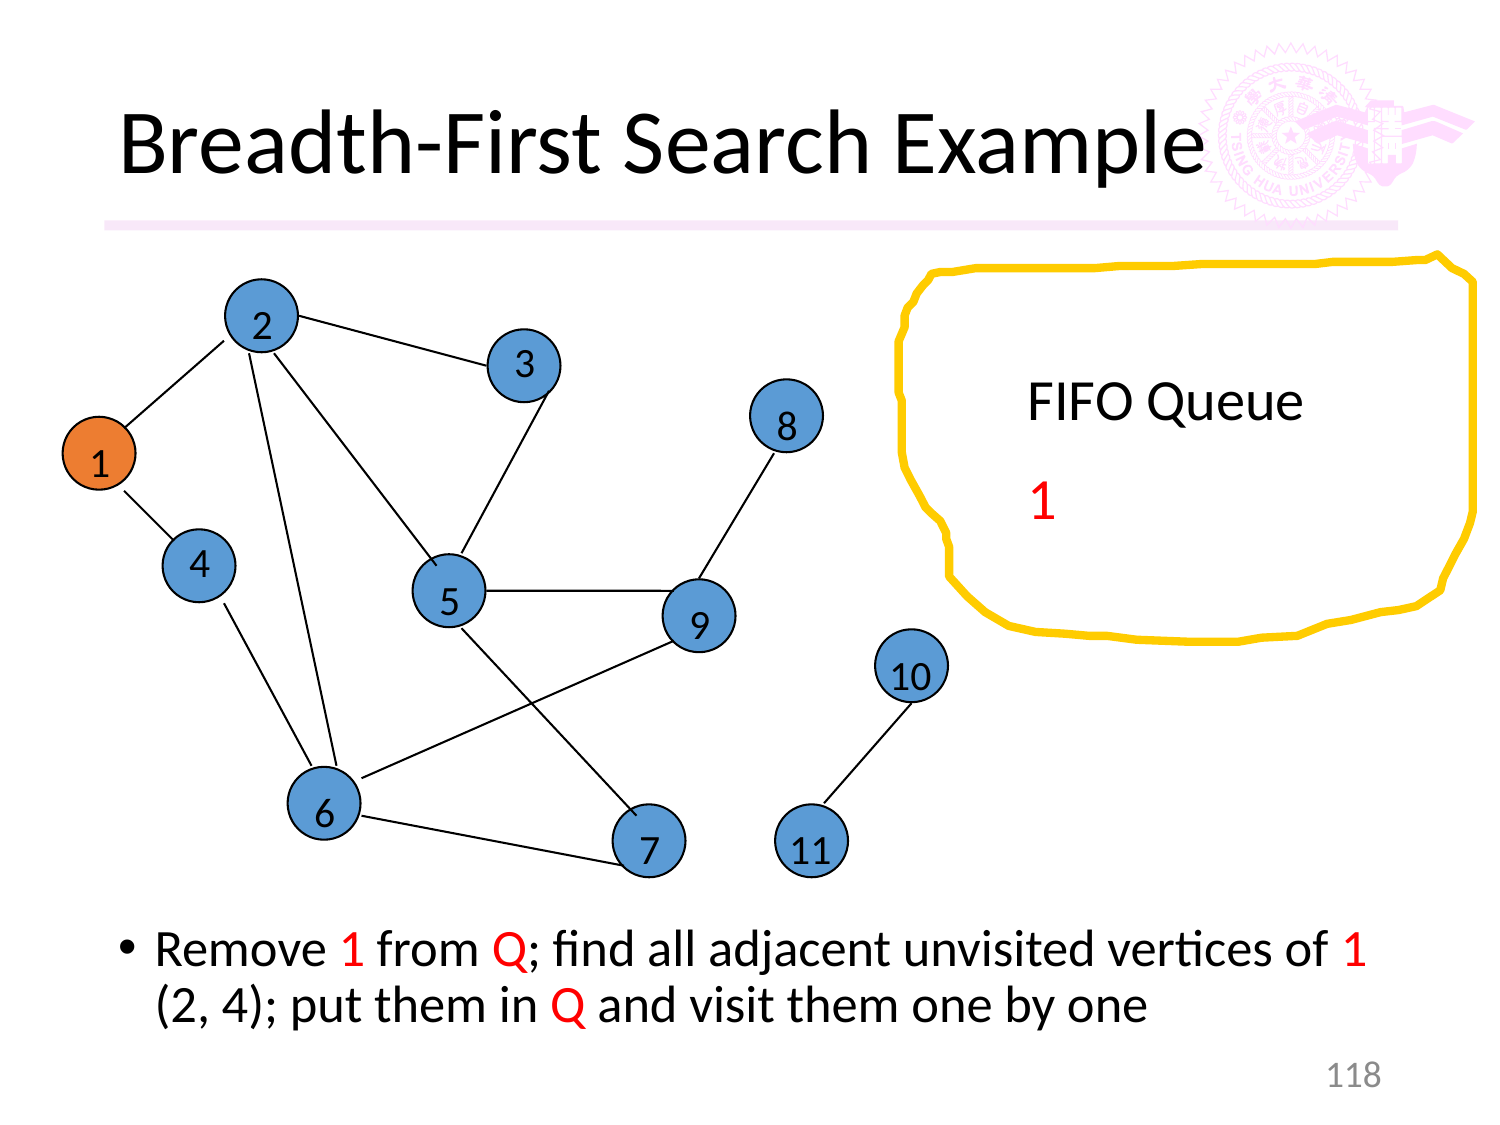

# Breadth-First Search Example

FIFO Queue
1

2

3

8

1

4

5

9

10

6

7
11
Remove 1 from Q; find all adjacent unvisited vertices of 1 (2, 4); put them in Q and visit them one by one
118